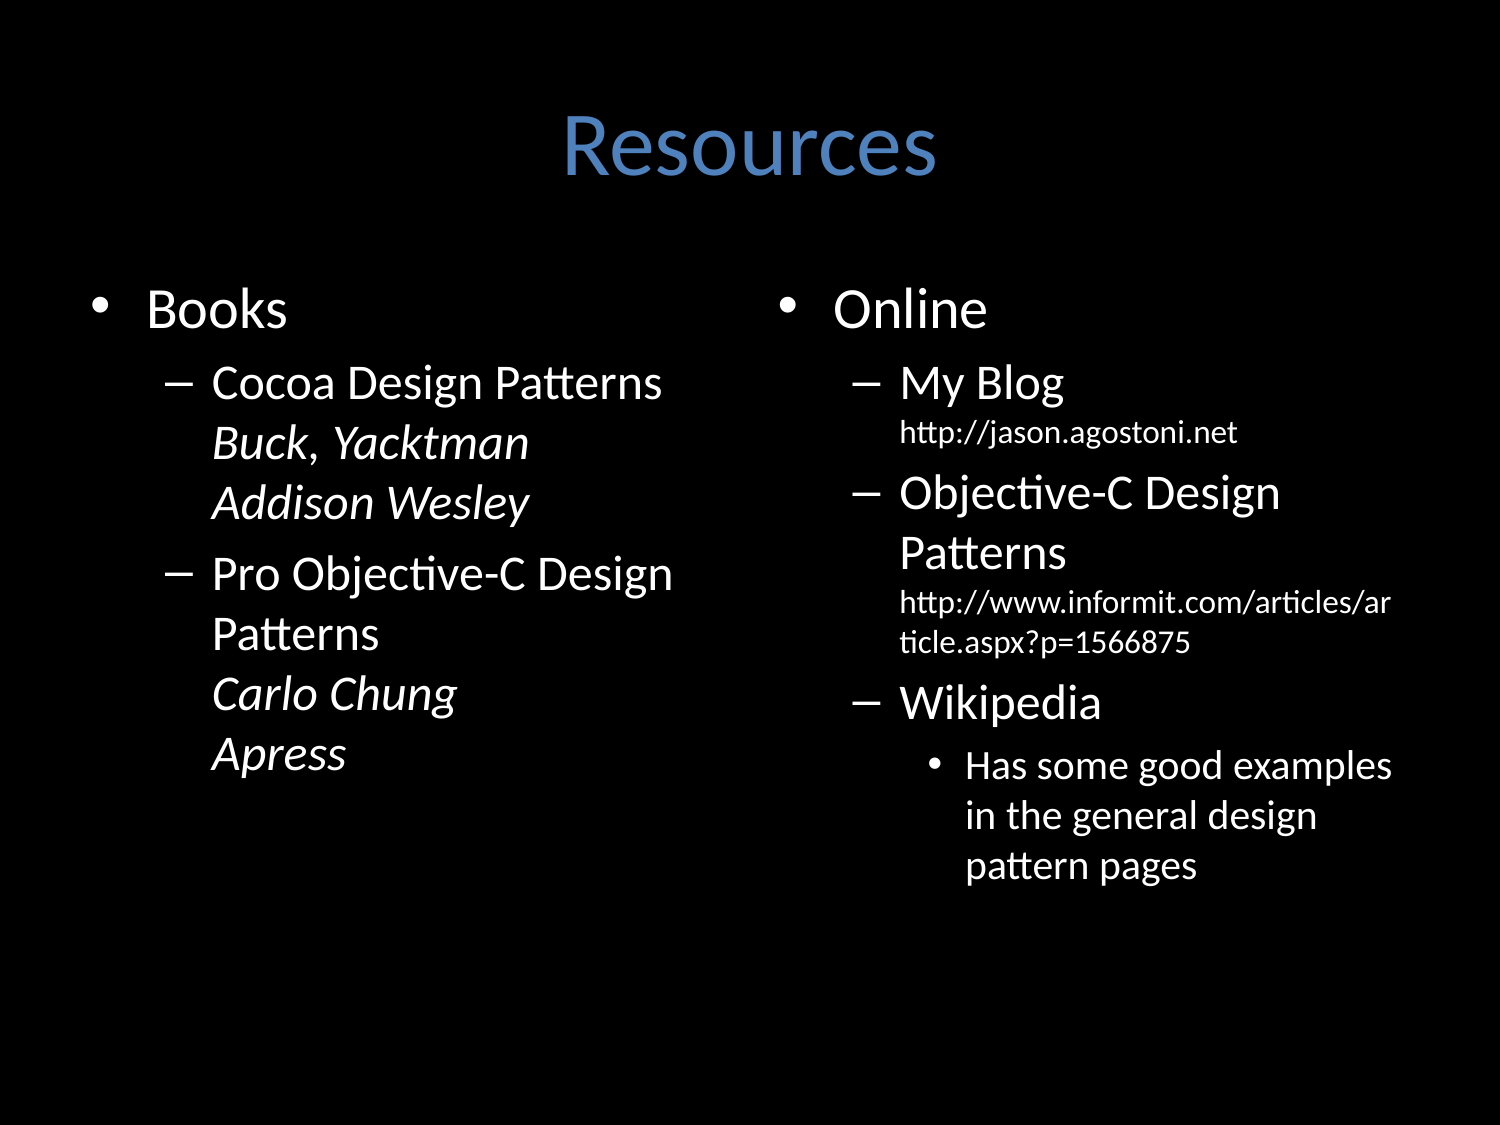

# Resources
Books
Cocoa Design Patterns
Buck, Yacktman
Addison Wesley
Pro Objective-C Design Patterns
Carlo Chung
Apress

Online
My Blog
http://jason.agostoni.net
Objective-C Design Patterns
http://www.informit.com/articles/article.aspx?p=1566875
Wikipedia
Has some good examples in the general design pattern pages